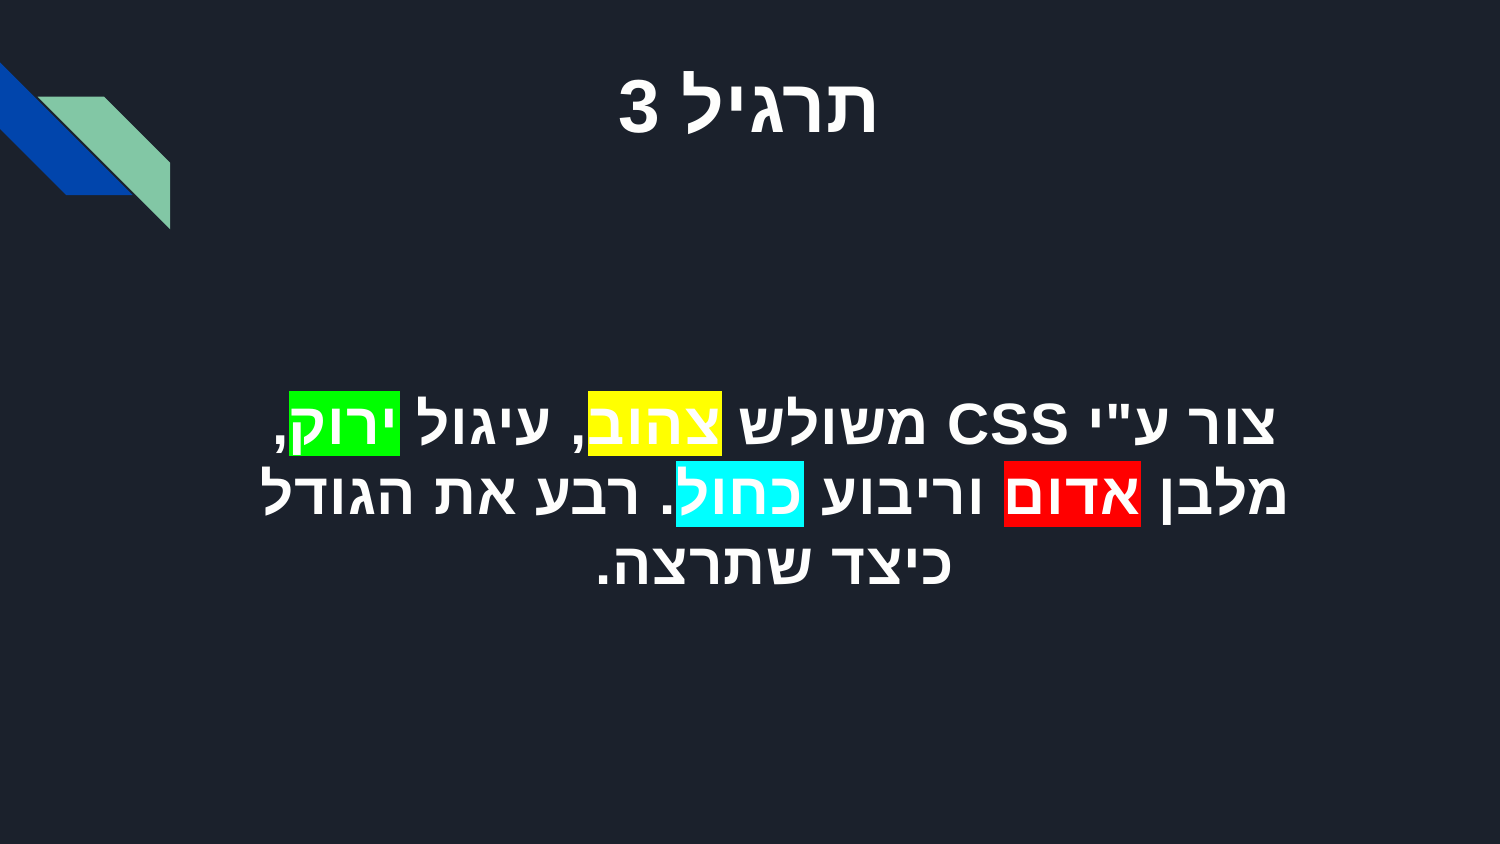

תרגיל 3
צור ע"י CSS משולש צהוב, עיגול ירוק, מלבן אדום וריבוע כחול. רבע את הגודל כיצד שתרצה.